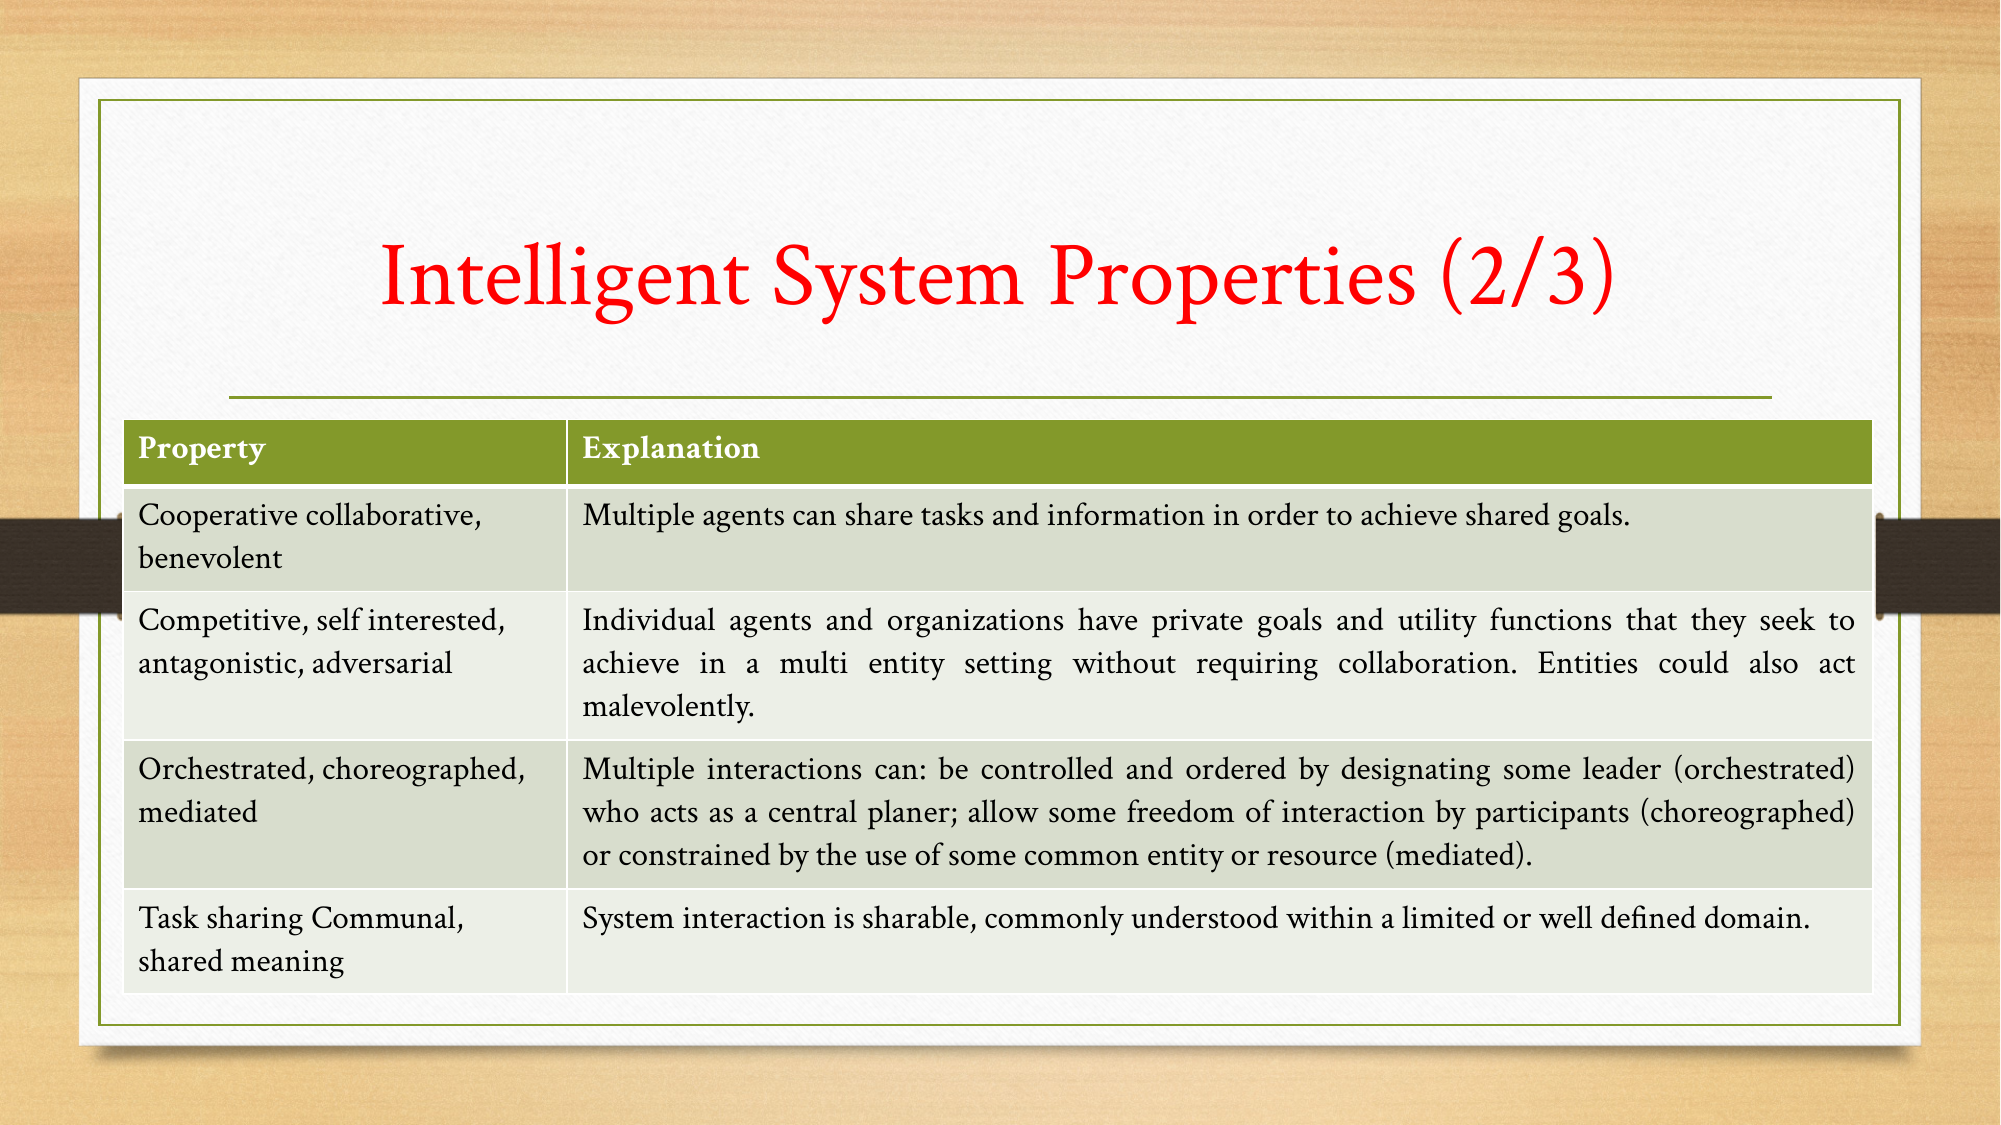

# Intelligent System Properties (2/3)
| Property | Explanation |
| --- | --- |
| Cooperative collaborative, benevolent | Multiple agents can share tasks and information in order to achieve shared goals. |
| Competitive, self interested, antagonistic, adversarial | Individual agents and organizations have private goals and utility functions that they seek to achieve in a multi entity setting without requiring collaboration. Entities could also act malevolently. |
| Orchestrated, choreographed, mediated | Multiple interactions can: be controlled and ordered by designating some leader (orchestrated) who acts as a central planer; allow some freedom of interaction by participants (choreographed) or constrained by the use of some common entity or resource (mediated). |
| Task sharing Communal, shared meaning | System interaction is sharable, commonly understood within a limited or well defined domain. |